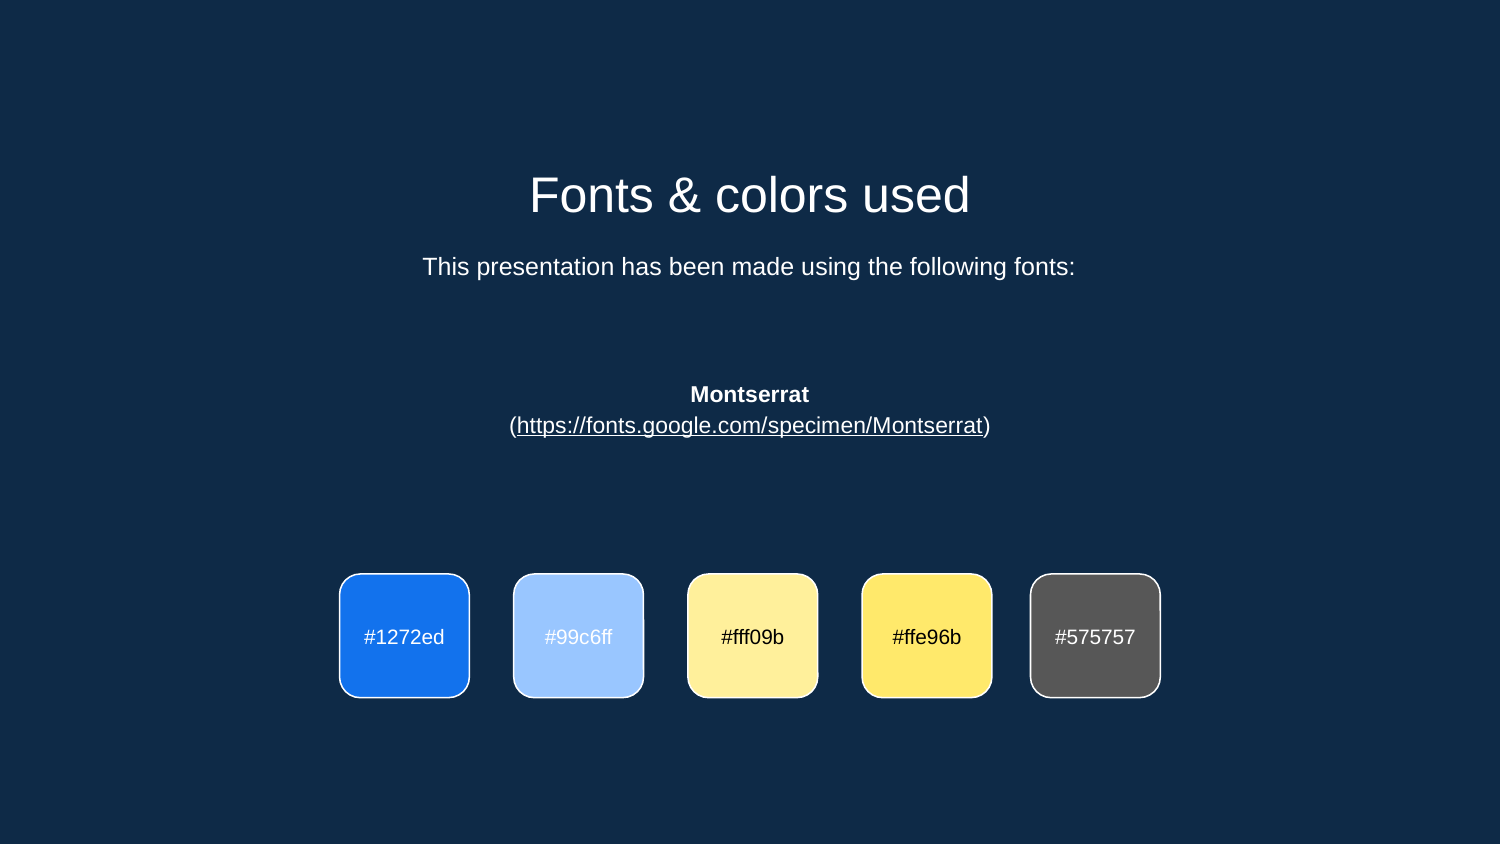

Fonts & colors used
This presentation has been made using the following fonts:

Montserrat
(https://fonts.google.com/specimen/Montserrat)

#1272ed
#99c6ff
#fff09b
#ffe96b

#575757